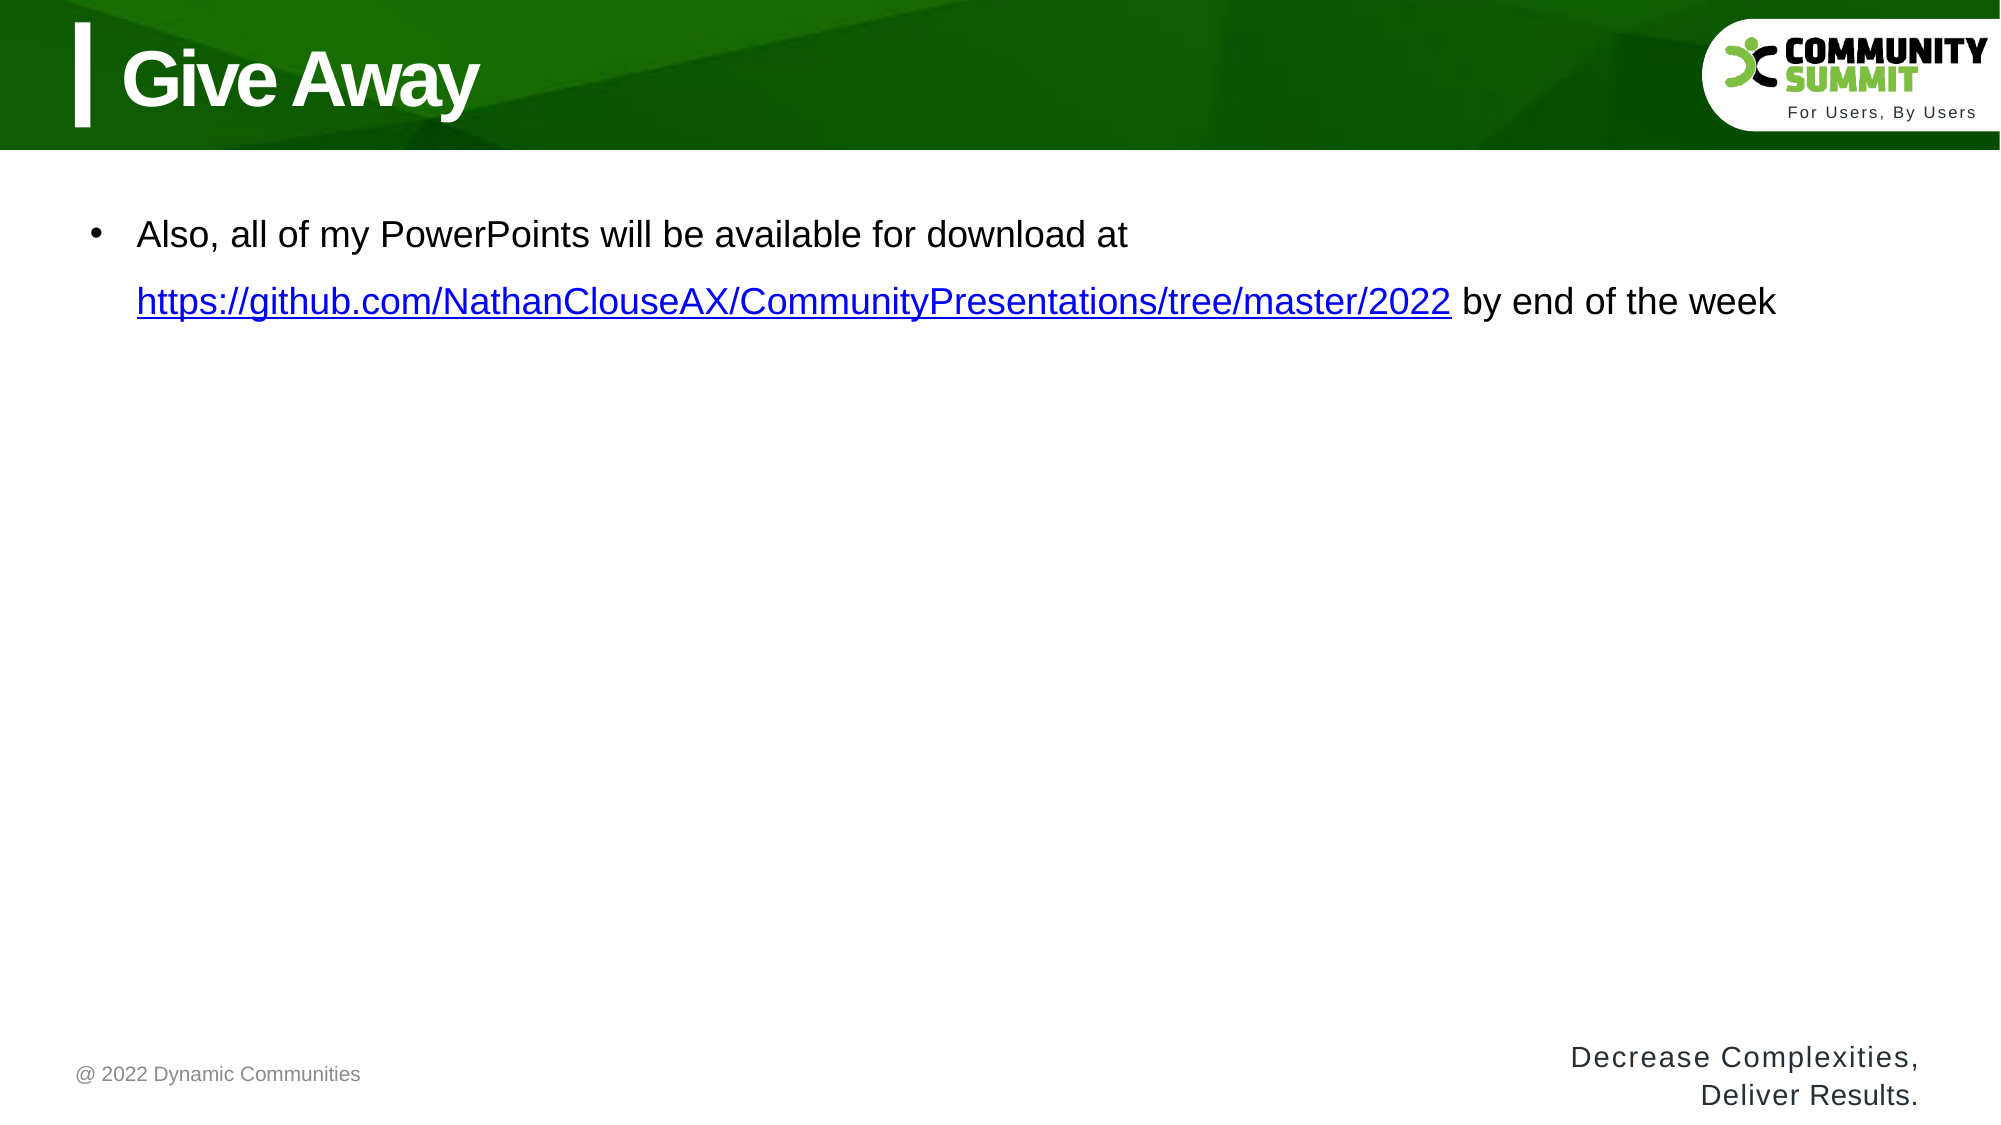

Give Away
Also, all of my PowerPoints will be available for download at https://github.com/NathanClouseAX/CommunityPresentations/tree/master/2022 by end of the week